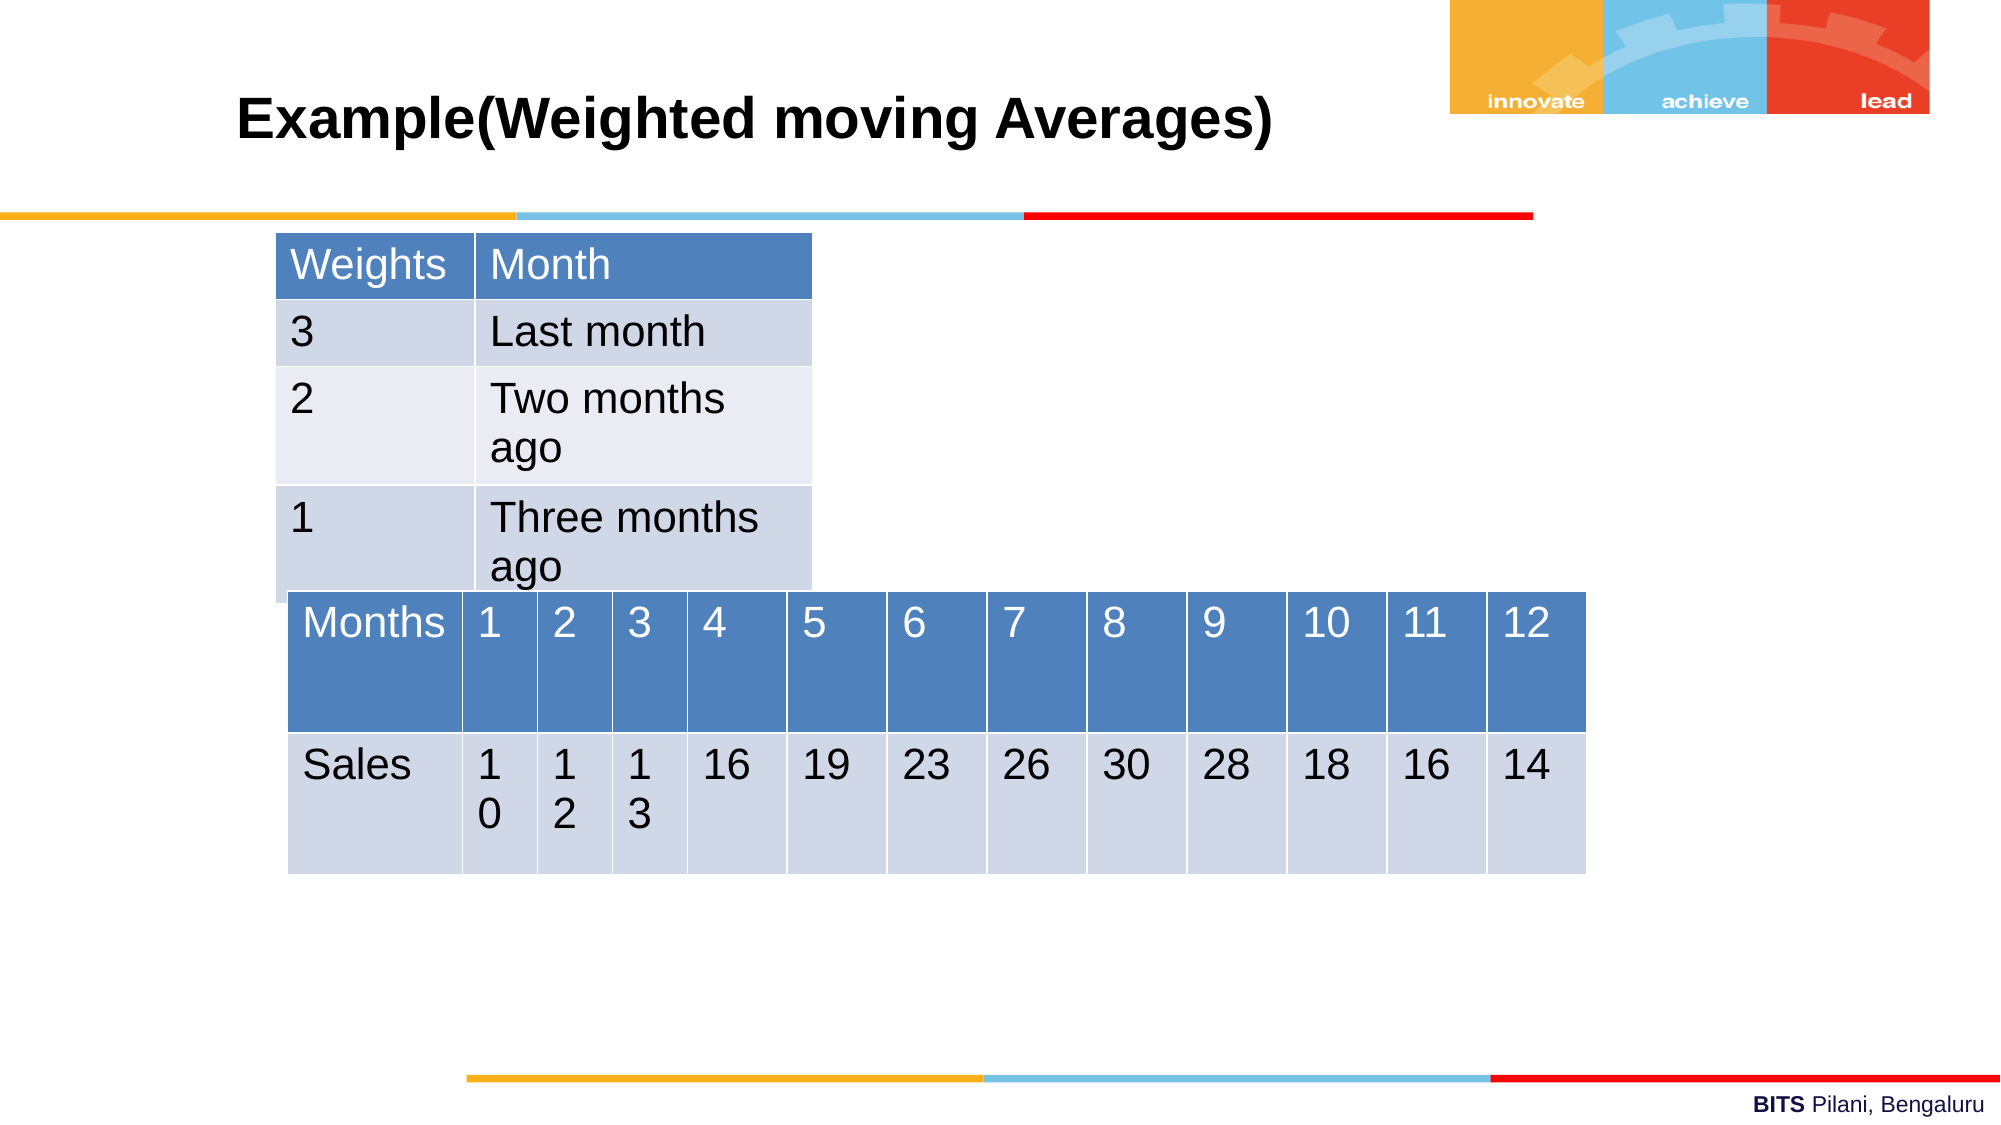

Example(Weighted moving Averages)
| Weights | Month |
| --- | --- |
| 3 | Last month |
| 2 | Two months ago |
| 1 | Three months ago |
| Months | 1 | 2 | 3 | 4 | 5 | 6 | 7 | 8 | 9 | 10 | 11 | 12 |
| --- | --- | --- | --- | --- | --- | --- | --- | --- | --- | --- | --- | --- |
| Sales | 10 | 12 | 13 | 16 | 19 | 23 | 26 | 30 | 28 | 18 | 16 | 14 |